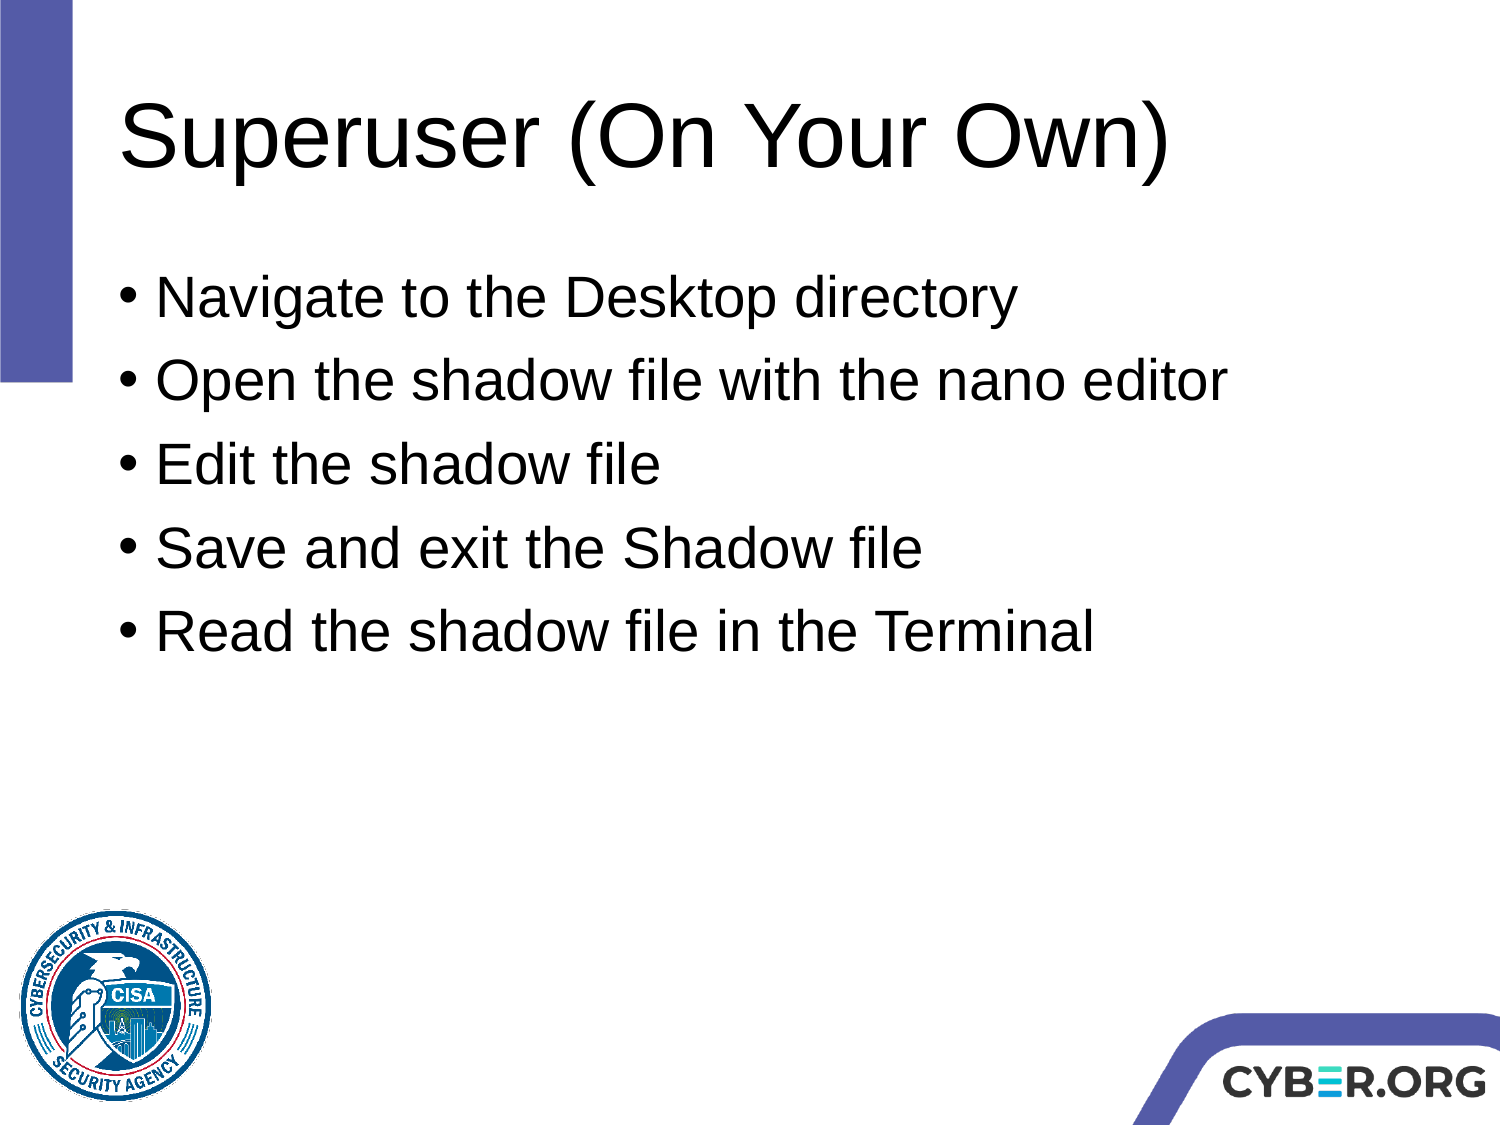

# Superuser (On Your Own)
Navigate to the Desktop directory
Open the shadow file with the nano editor
Edit the shadow file
Save and exit the Shadow file
Read the shadow file in the Terminal